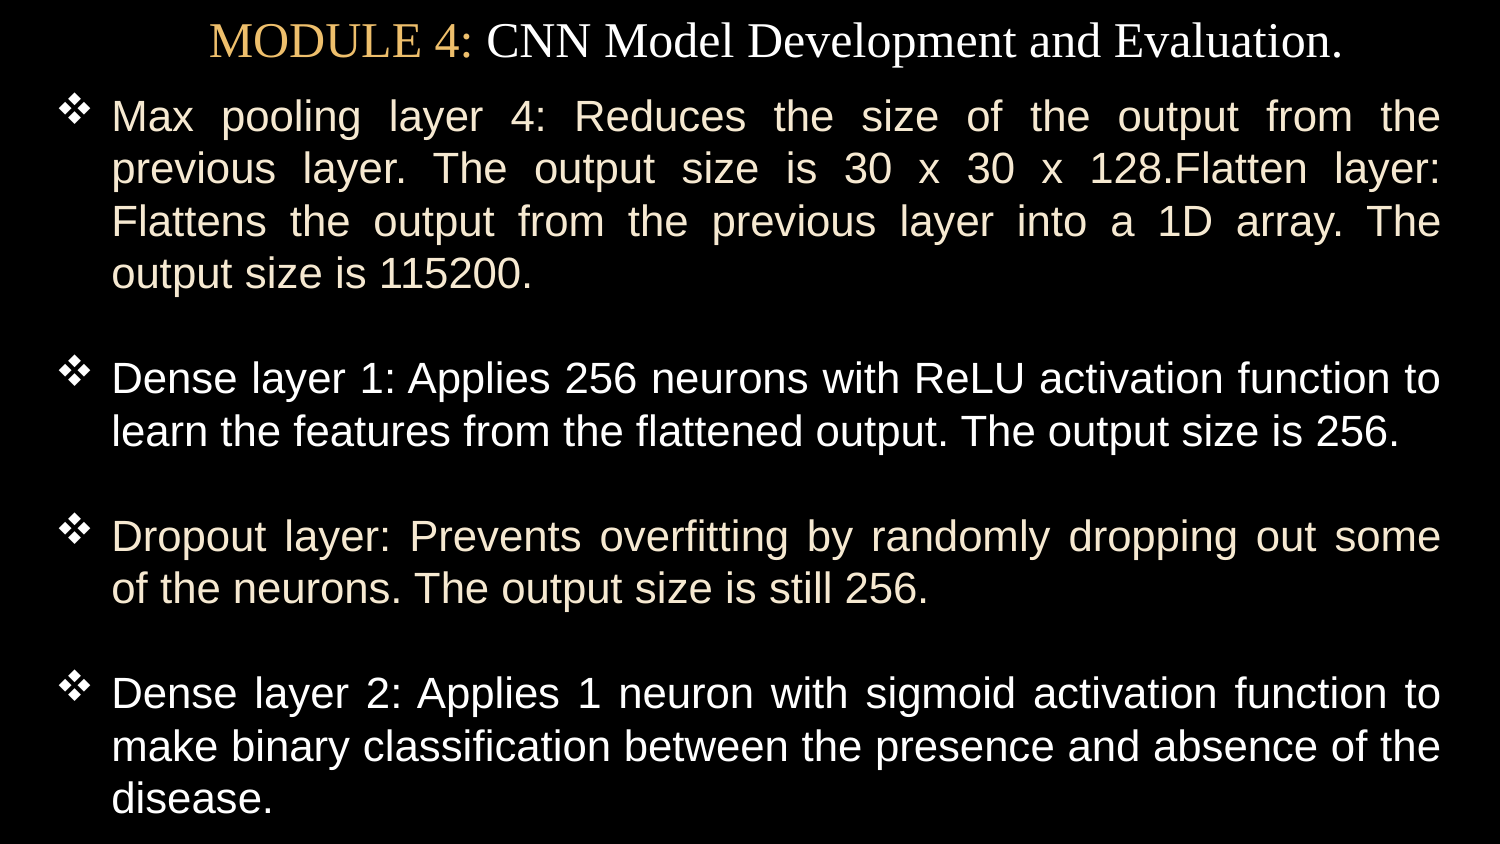

MODULE 4: CNN Model Development and Evaluation.

Max pooling layer 4: Reduces the size of the output from the previous layer. The output size is 30 x 30 x 128.Flatten layer: Flattens the output from the previous layer into a 1D array. The output size is 115200.

Dense layer 1: Applies 256 neurons with ReLU activation function to learn the features from the flattened output. The output size is 256.

Dropout layer: Prevents overfitting by randomly dropping out some of the neurons. The output size is still 256.

Dense layer 2: Applies 1 neuron with sigmoid activation function to make binary classification between the presence and absence of the disease.